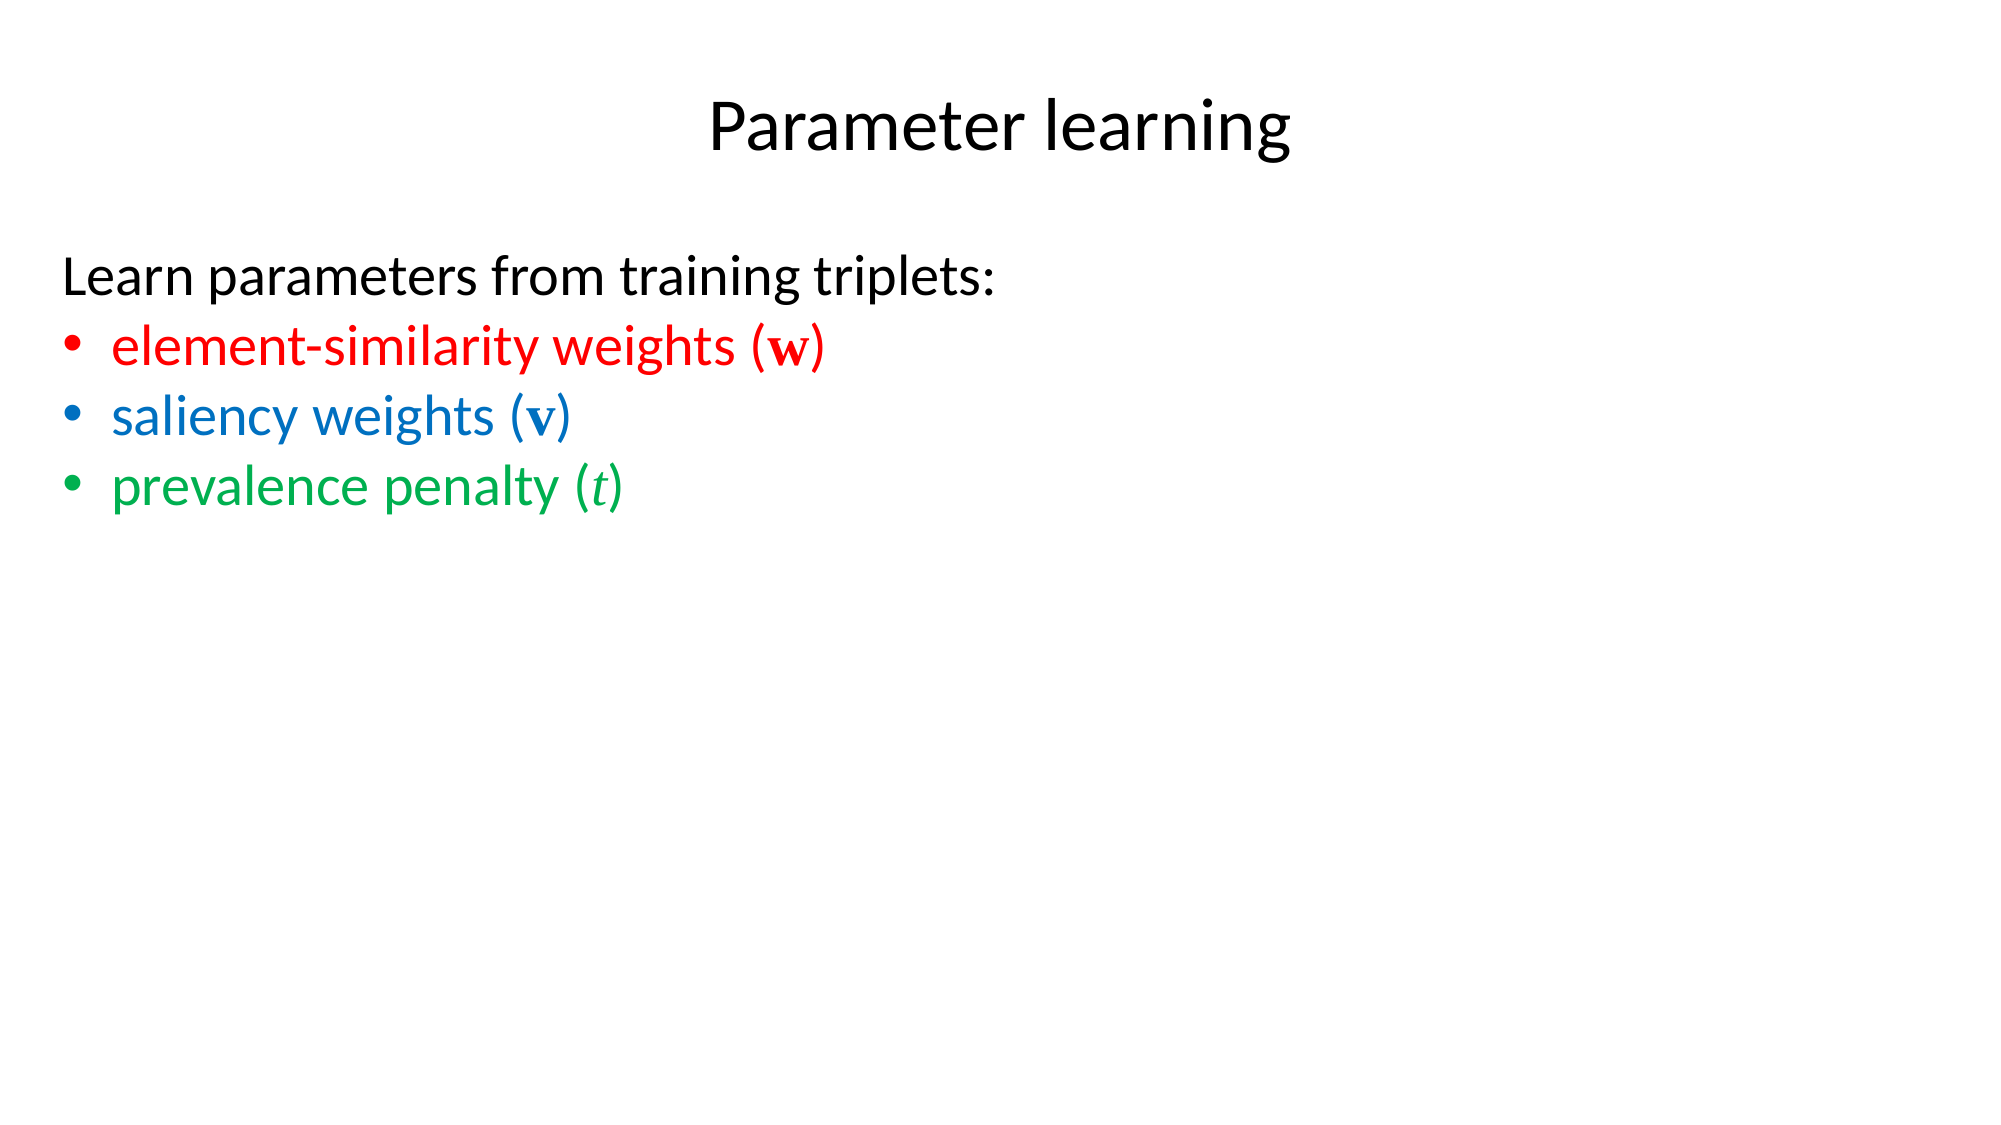

Parameter learning
Learn parameters from training triplets:
 element-similarity weights (w)
 saliency weights (v)
 prevalence penalty (t)